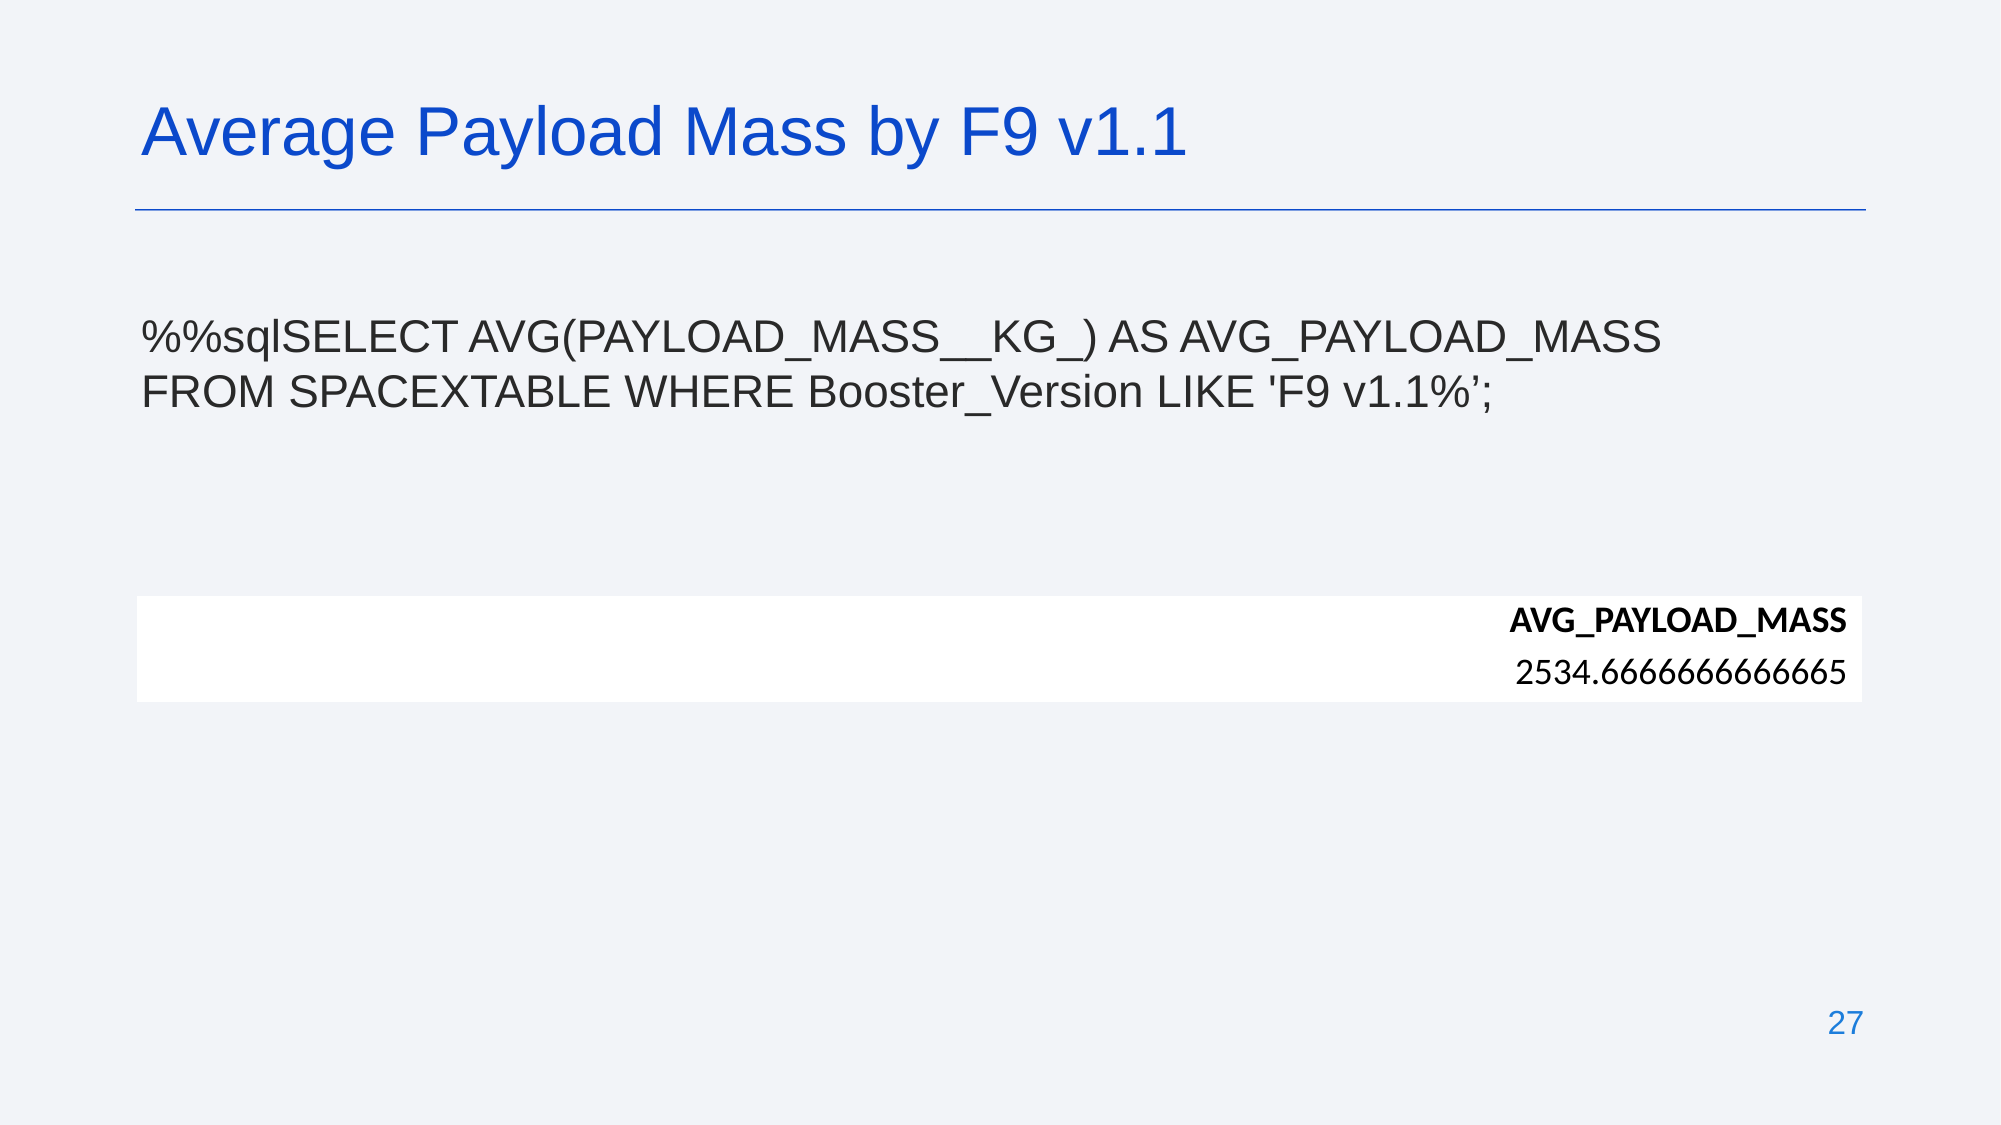

Average Payload Mass by F9 v1.1
%%sqlSELECT AVG(PAYLOAD_MASS__KG_) AS AVG_PAYLOAD_MASS FROM SPACEXTABLE WHERE Booster_Version LIKE 'F9 v1.1%’;

| AVG\_PAYLOAD\_MASS |
| --- |
| 2534.6666666666665 |
27